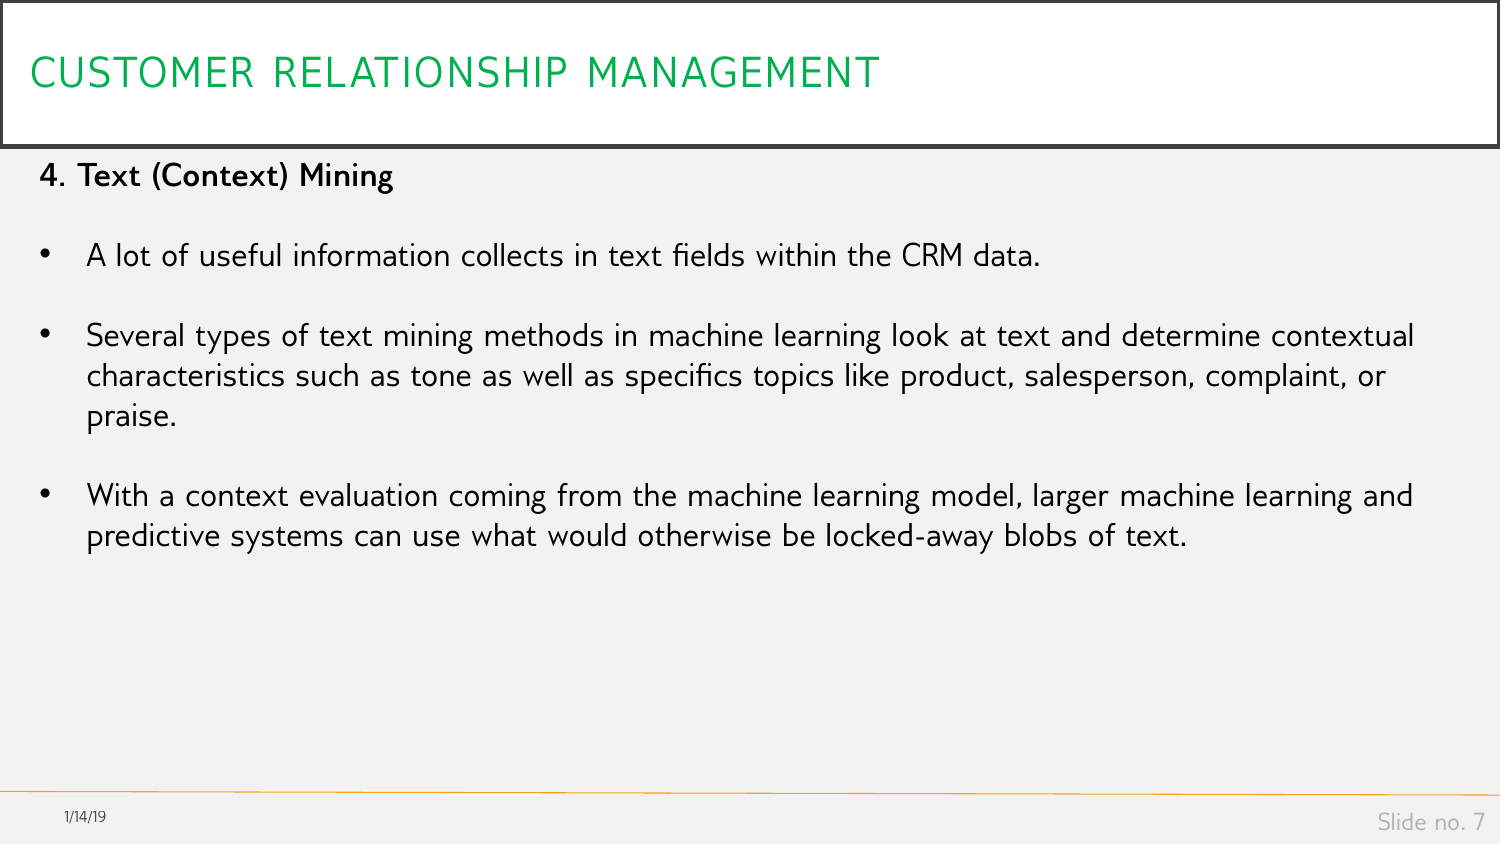

# Customer Relationship Management
4. Text (Context) Mining

A lot of useful information collects in text fields within the CRM data.

Several types of text mining methods in machine learning look at text and determine contextual characteristics such as tone as well as specifics topics like product, salesperson, complaint, or praise.

With a context evaluation coming from the machine learning model, larger machine learning and predictive systems can use what would otherwise be locked-away blobs of text.
1/14/19
Slide no. 7